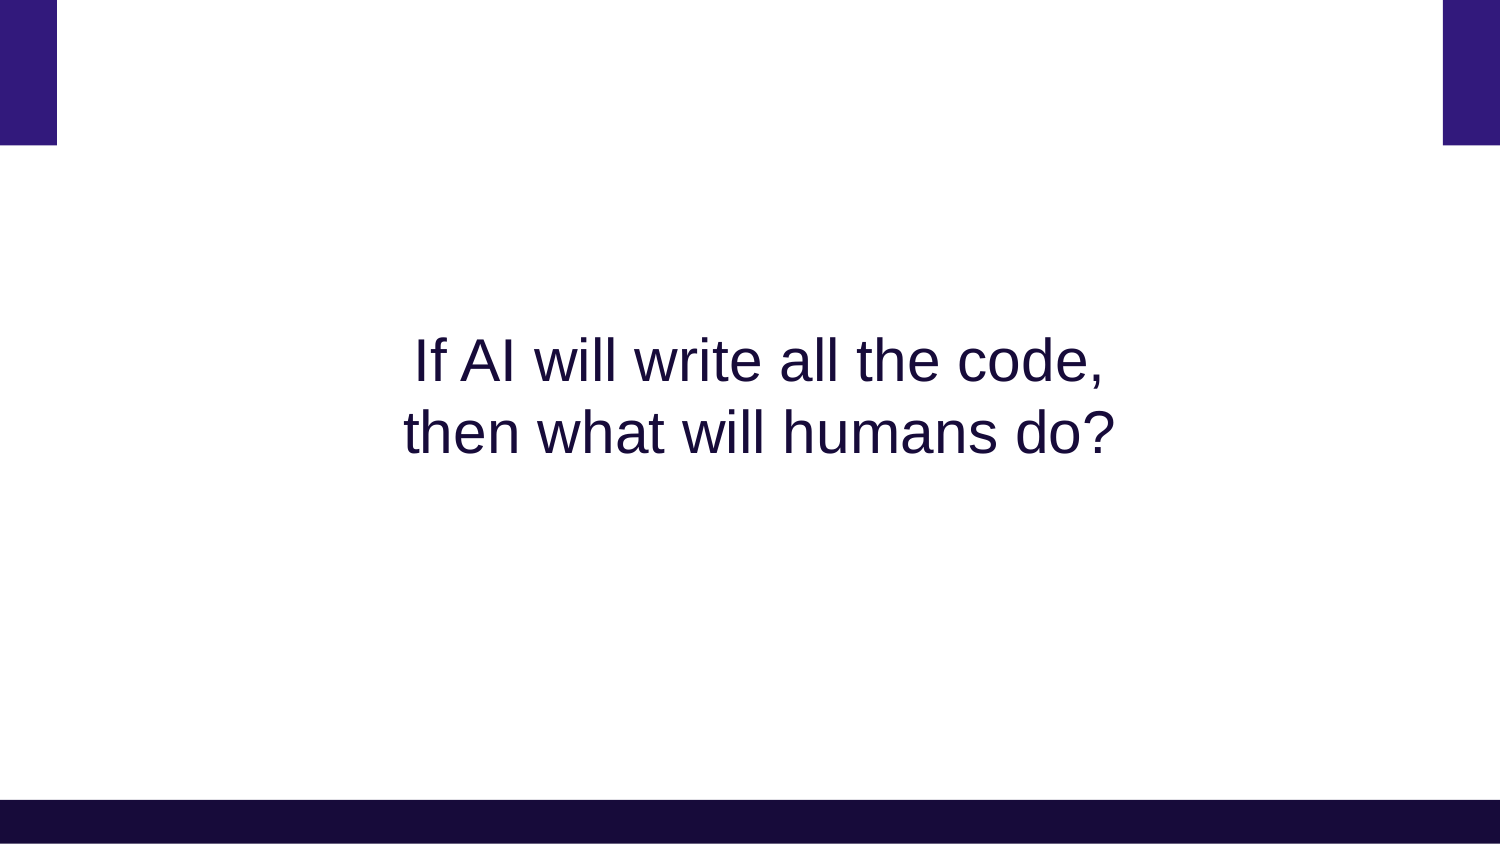

If AI will write all the code,
then what will humans do?